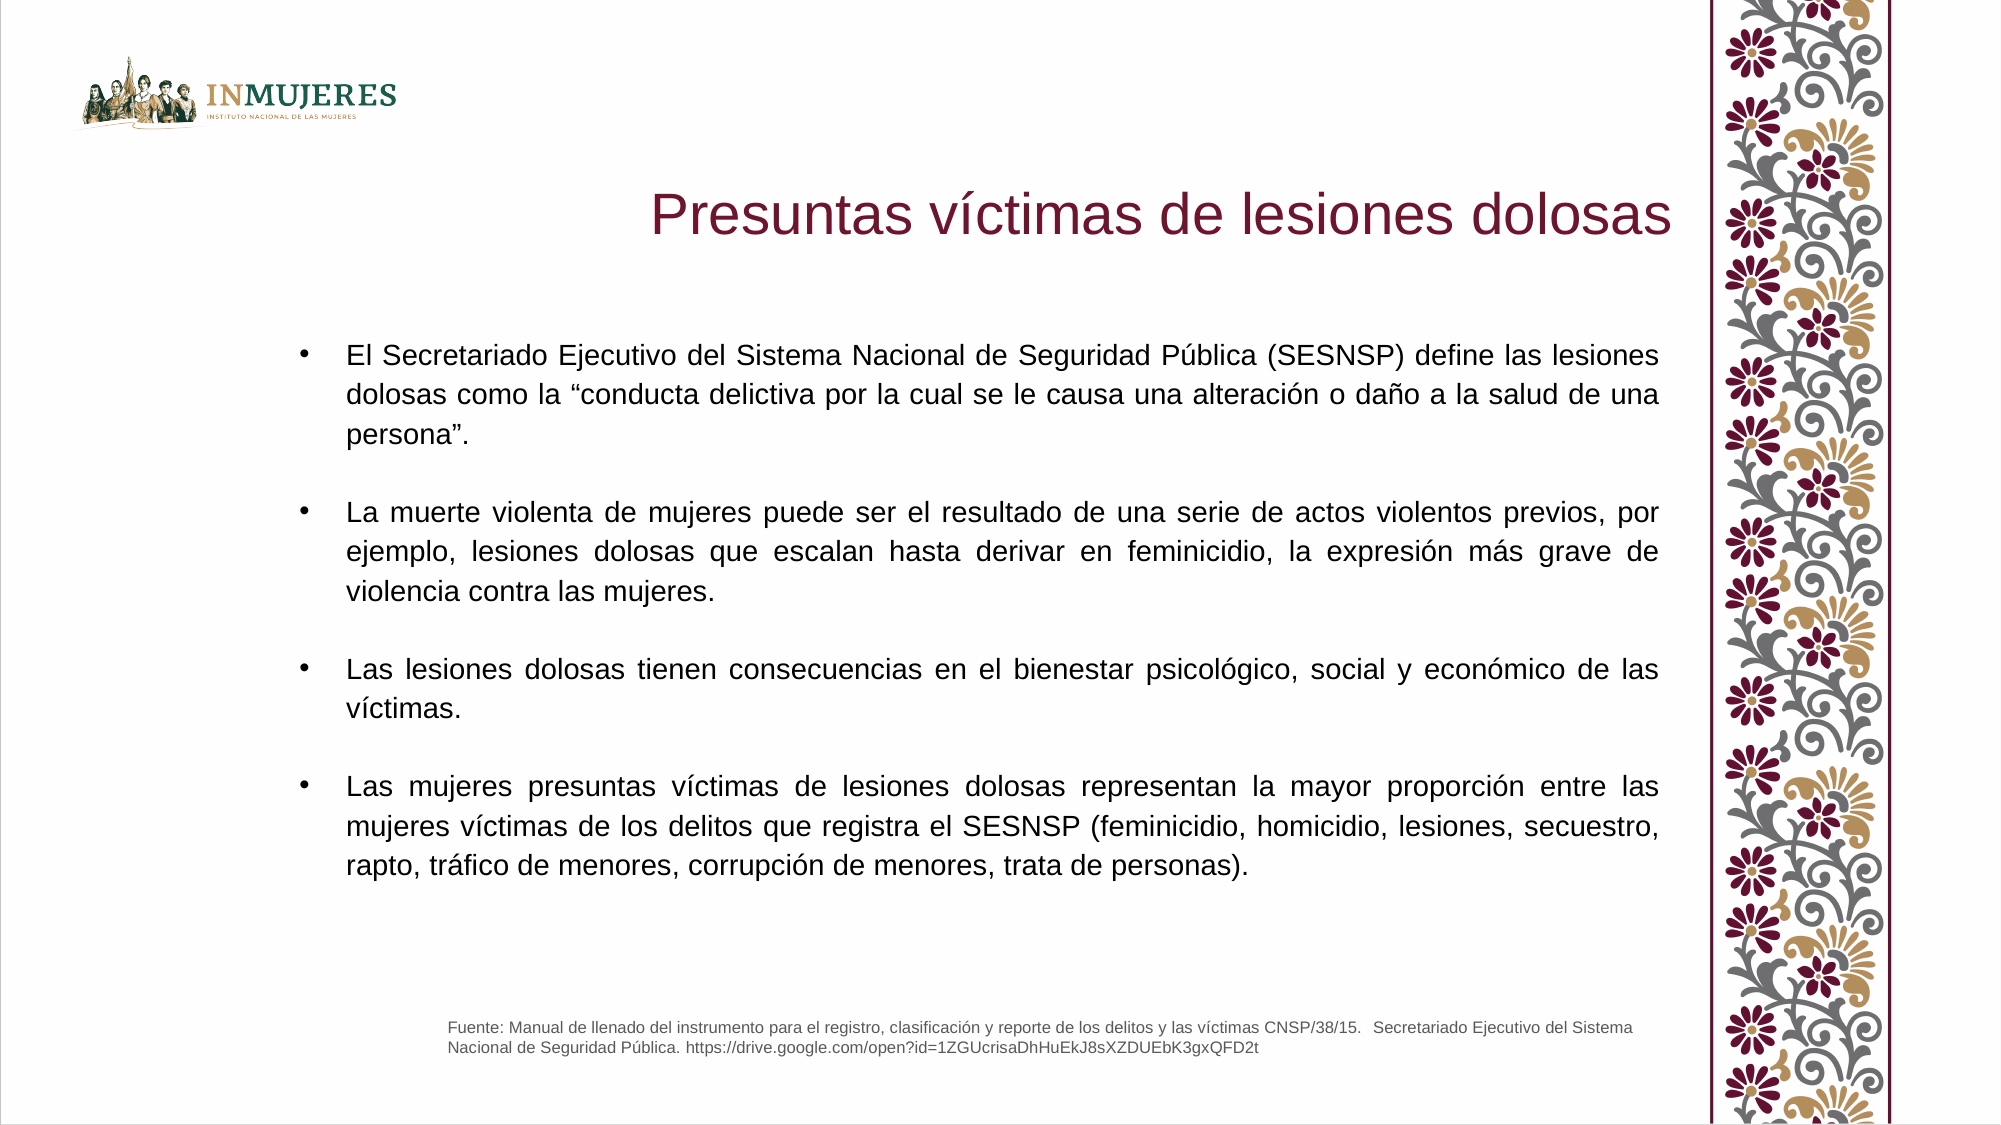

Presuntas víctimas de lesiones dolosas
El Secretariado Ejecutivo del Sistema Nacional de Seguridad Pública (SESNSP) define las lesiones dolosas como la “conducta delictiva por la cual se le causa una alteración o daño a la salud de una persona”.
La muerte violenta de mujeres puede ser el resultado de una serie de actos violentos previos, por ejemplo, lesiones dolosas que escalan hasta derivar en feminicidio, la expresión más grave de violencia contra las mujeres.
Las lesiones dolosas tienen consecuencias en el bienestar psicológico, social y económico de las víctimas.
Las mujeres presuntas víctimas de lesiones dolosas representan la mayor proporción entre las mujeres víctimas de los delitos que registra el SESNSP (feminicidio, homicidio, lesiones, secuestro, rapto, tráfico de menores, corrupción de menores, trata de personas).
Fuente: Manual de llenado del instrumento para el registro, clasificación y reporte de los delitos y las víctimas CNSP/38/15.  Secretariado Ejecutivo del Sistema Nacional de Seguridad Pública. https://drive.google.com/open?id=1ZGUcrisaDhHuEkJ8sXZDUEbK3gxQFD2t